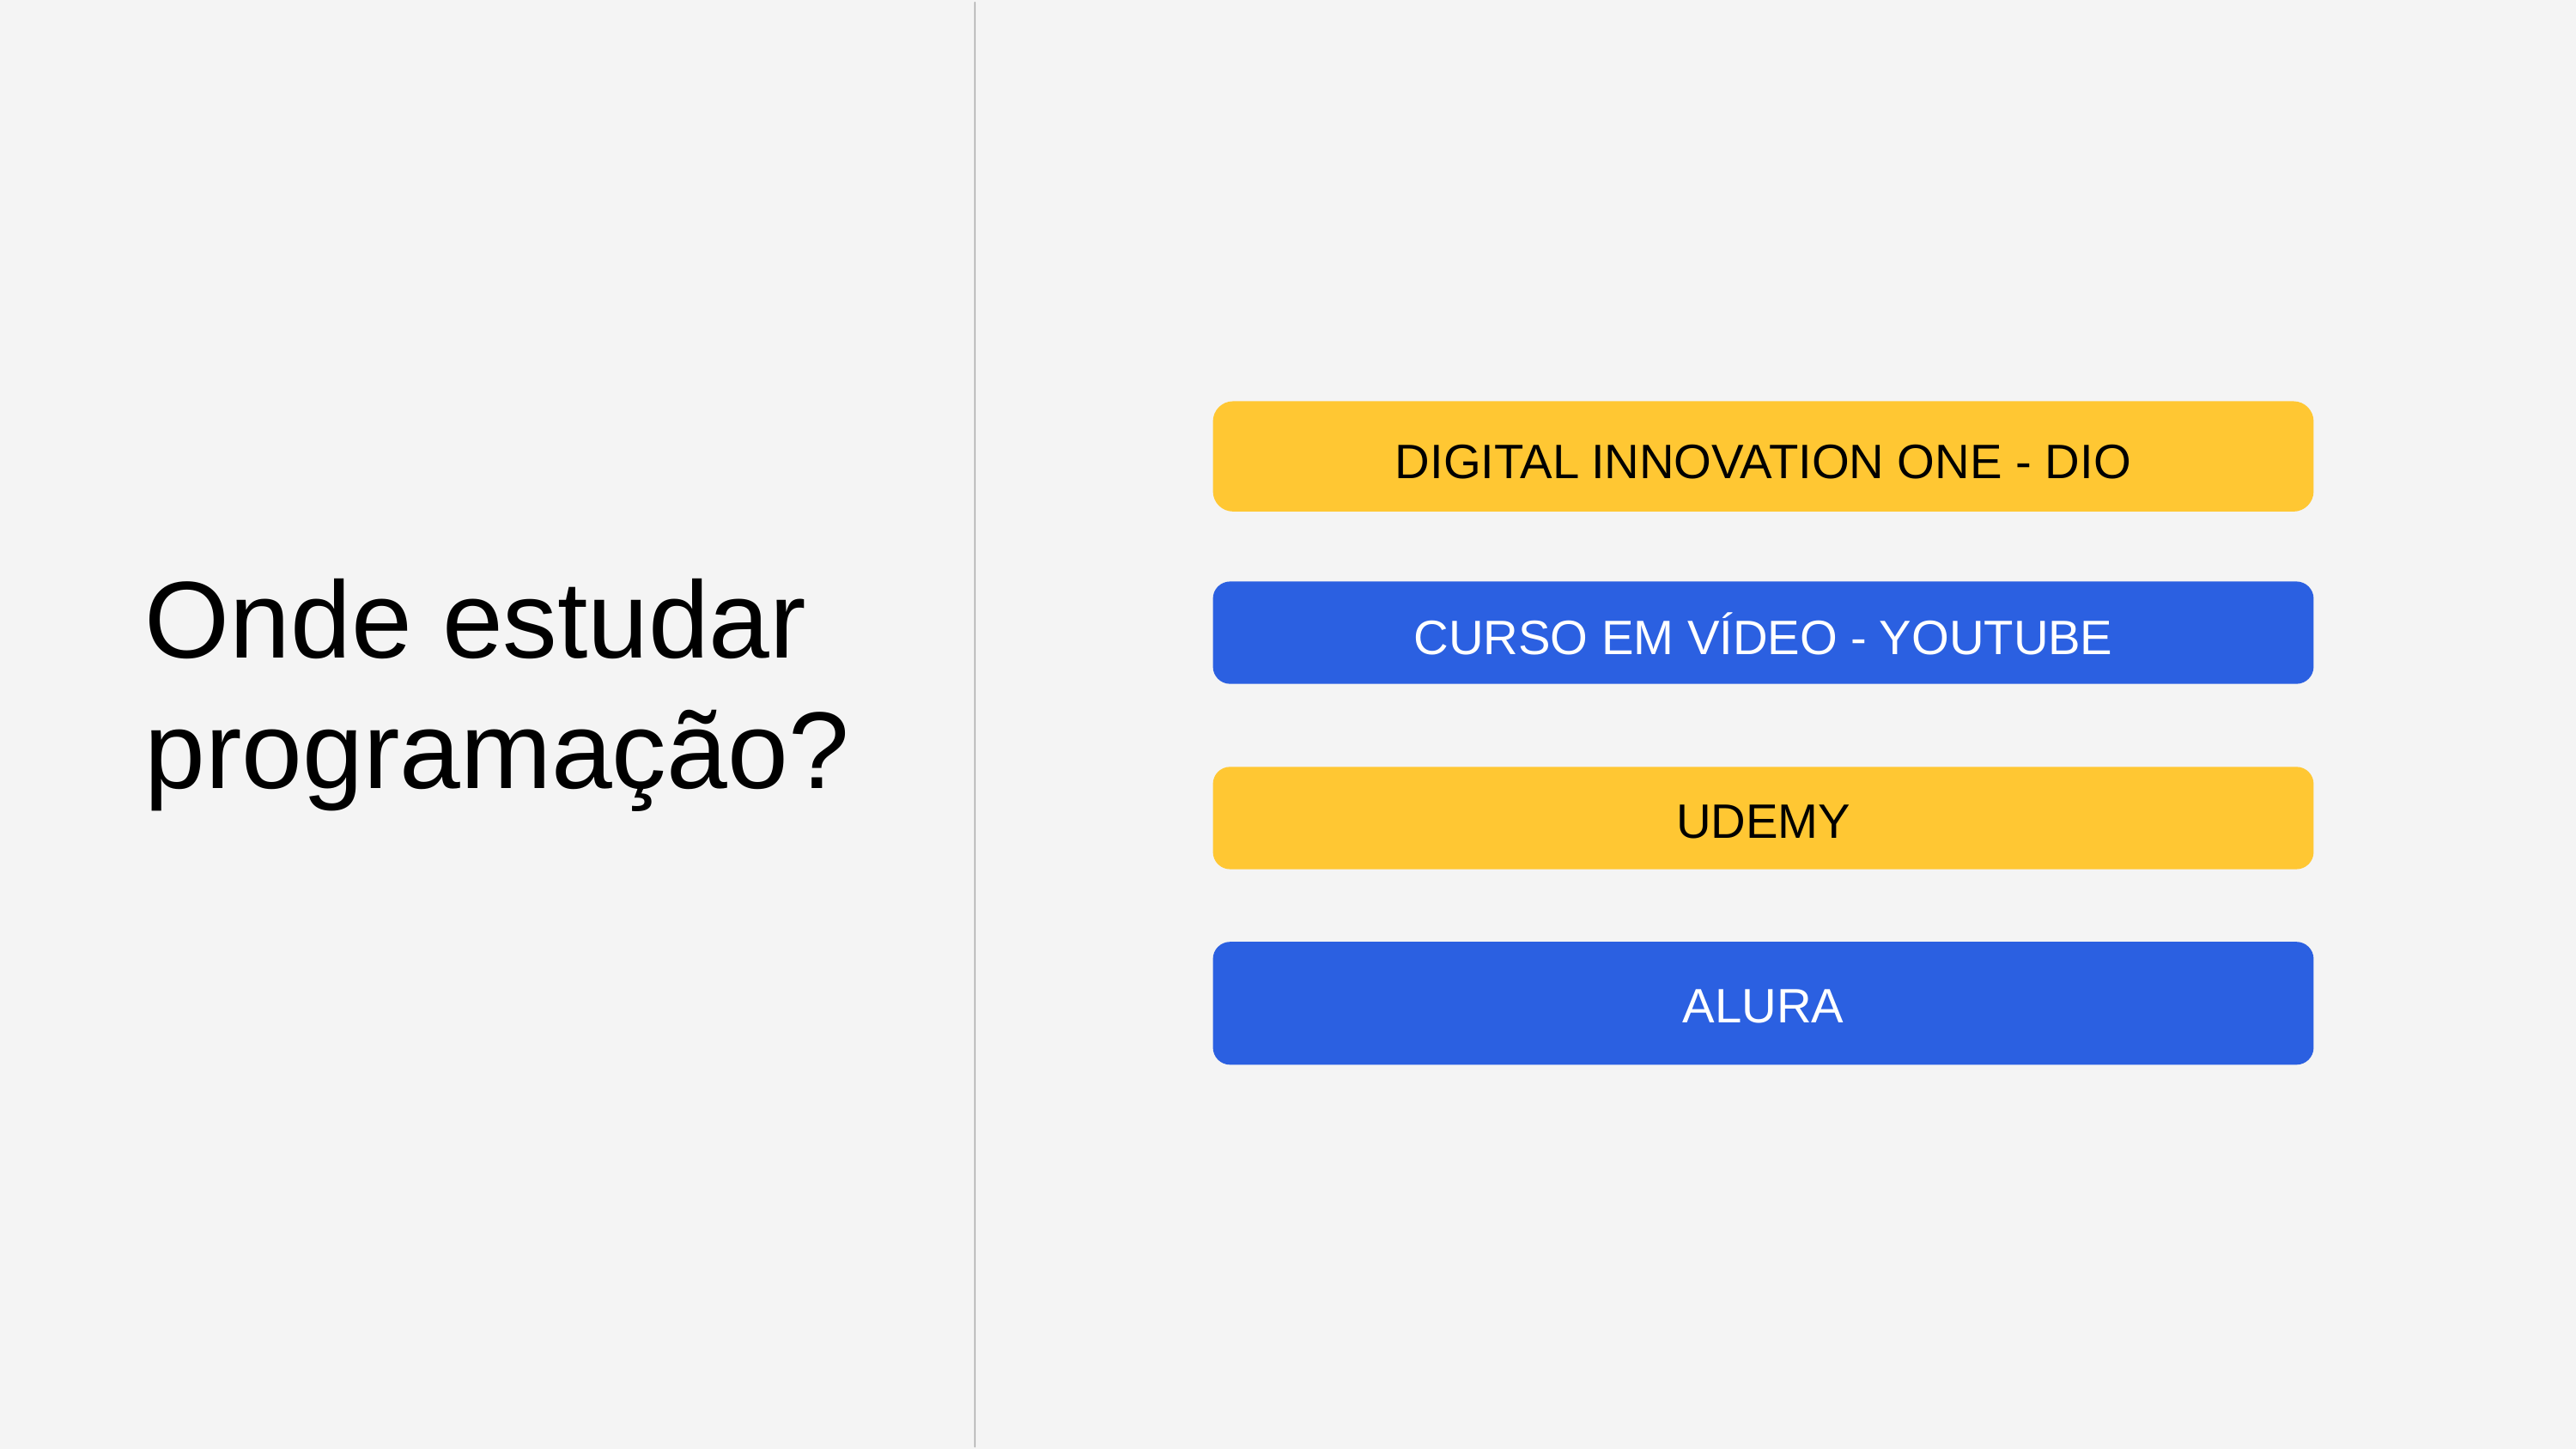

DIGITAL INNOVATION ONE - DIO
Onde estudar programação?

CURSO EM VÍDEO - YOUTUBE

UDEMY

ALURA